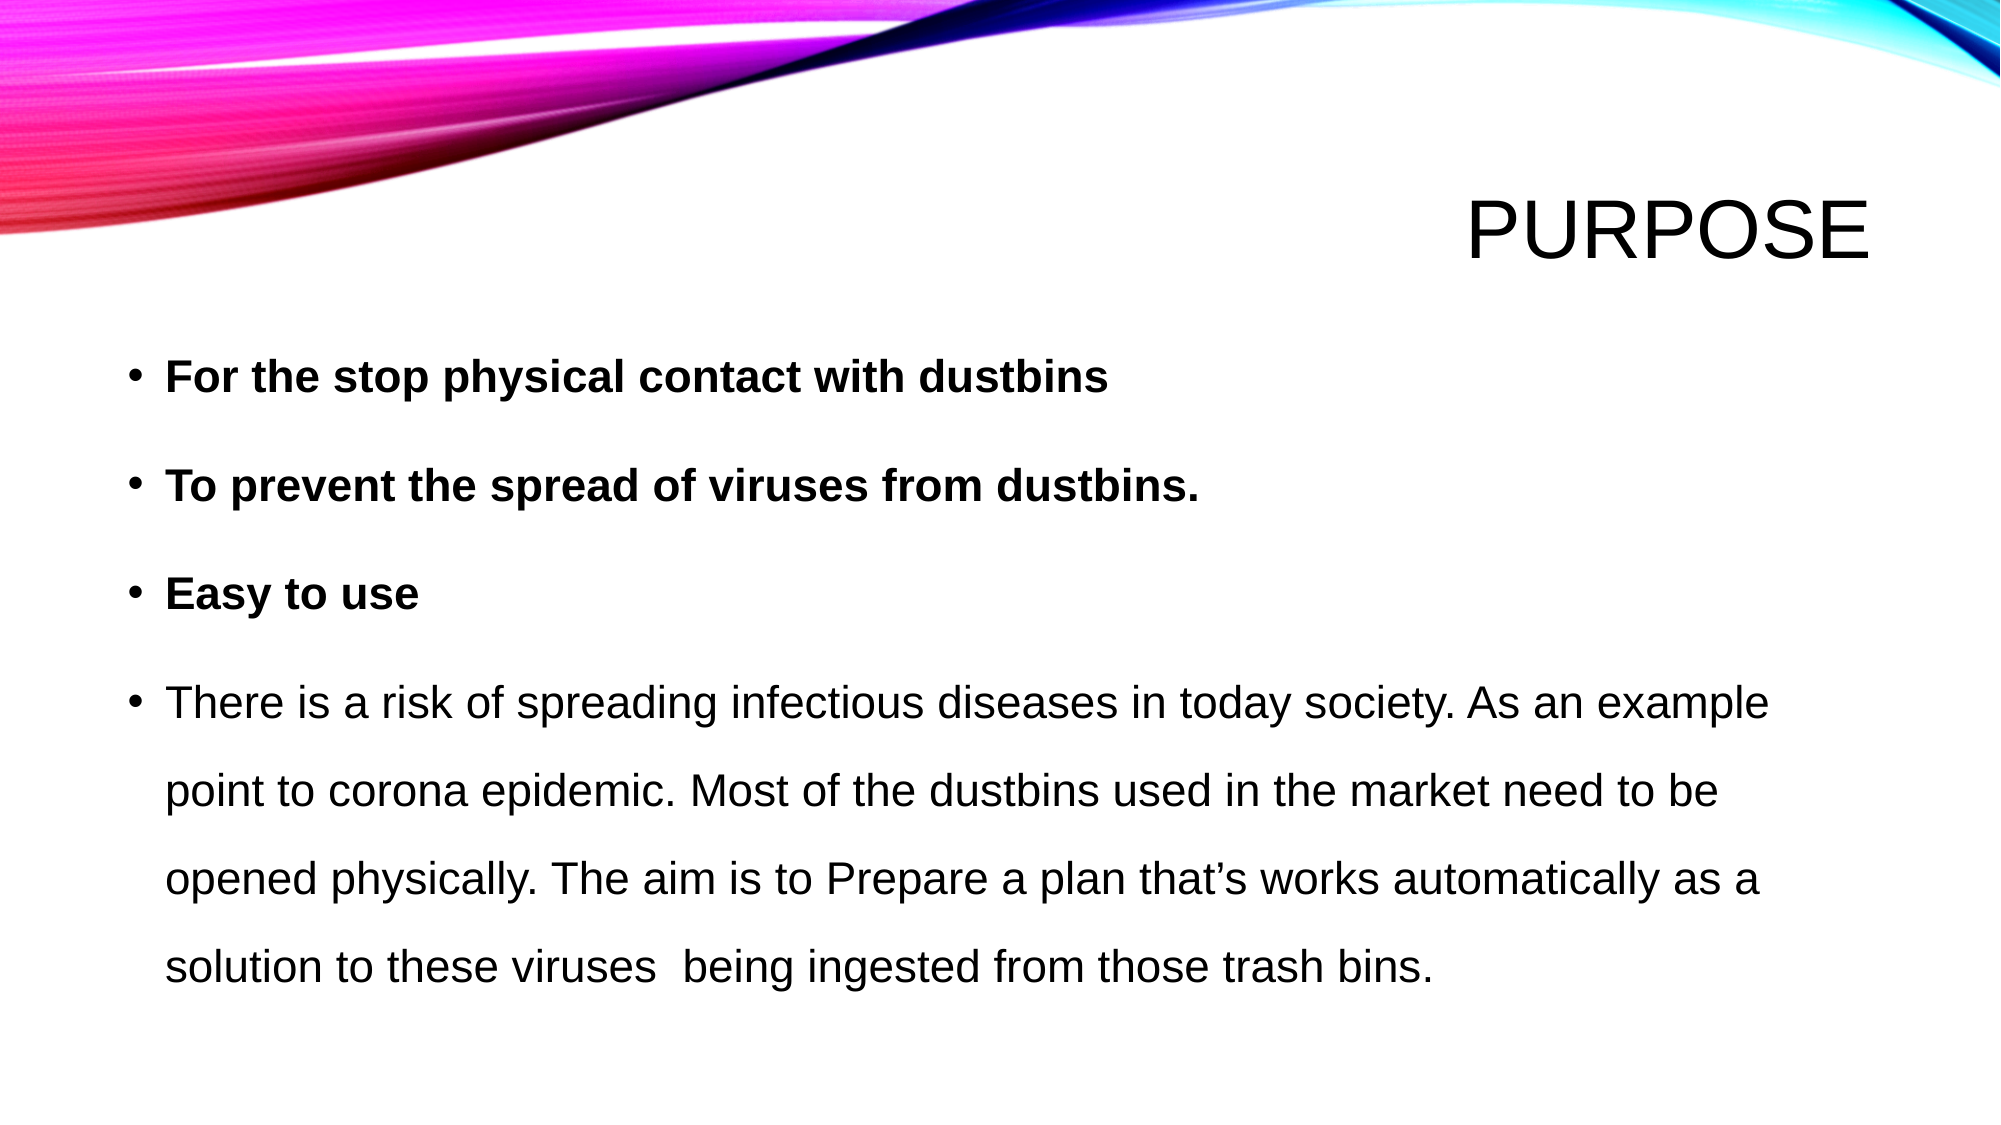

# purpose
For the stop physical contact with dustbins
To prevent the spread of viruses from dustbins.
Easy to use
There is a risk of spreading infectious diseases in today society. As an example point to corona epidemic. Most of the dustbins used in the market need to be opened physically. The aim is to Prepare a plan that’s works automatically as a solution to these viruses  being ingested from those trash bins.